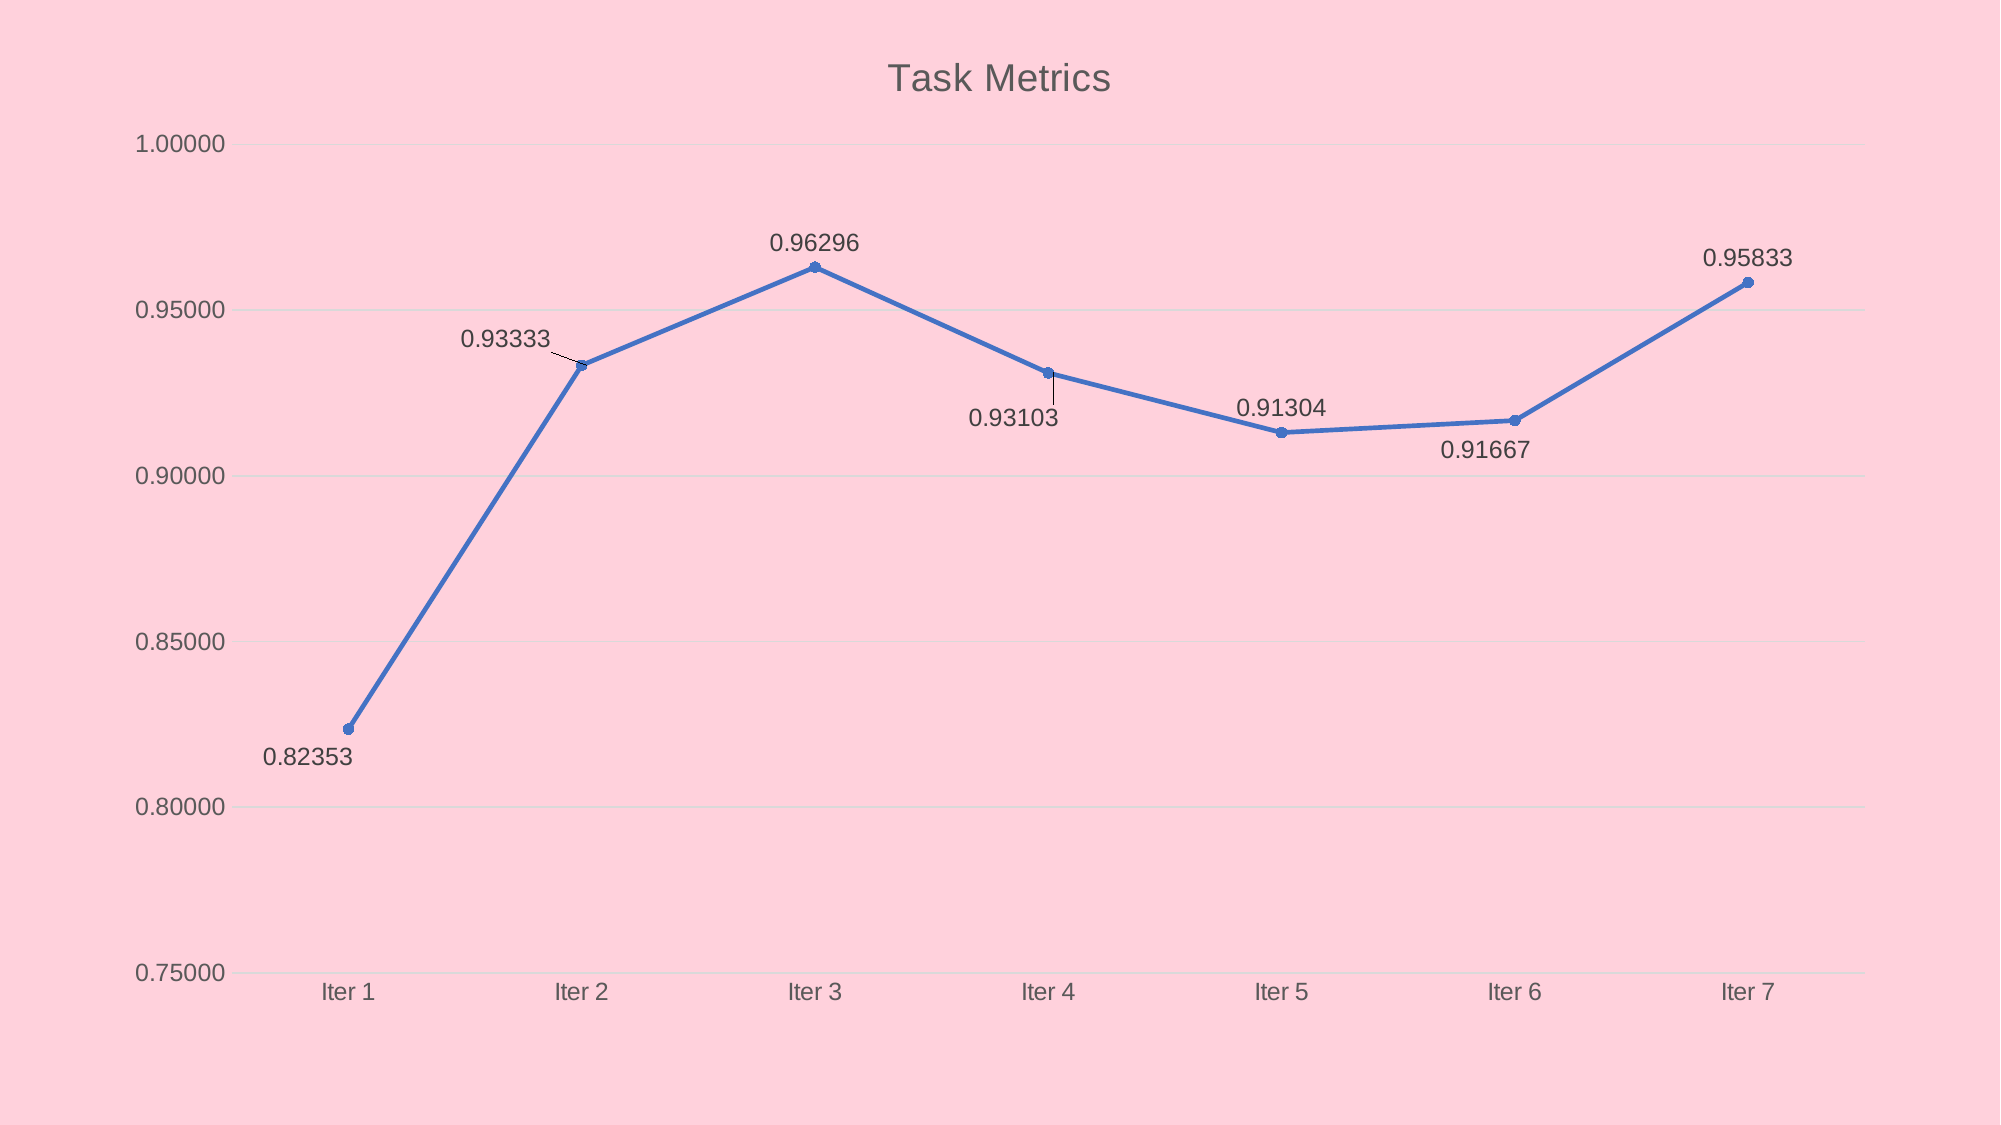

### Chart: Task Metrics

| Category | Column1 |
|---|---|
| Iter 1 | 0.8235294117647058 |
| Iter 2 | 0.9333333333333333 |
| Iter 3 | 0.9629629629629629 |
| Iter 4 | 0.9310344827586207 |
| Iter 5 | 0.9130434782608695 |
| Iter 6 | 0.9166666666666666 |
| Iter 7 | 0.9583333333333334 |